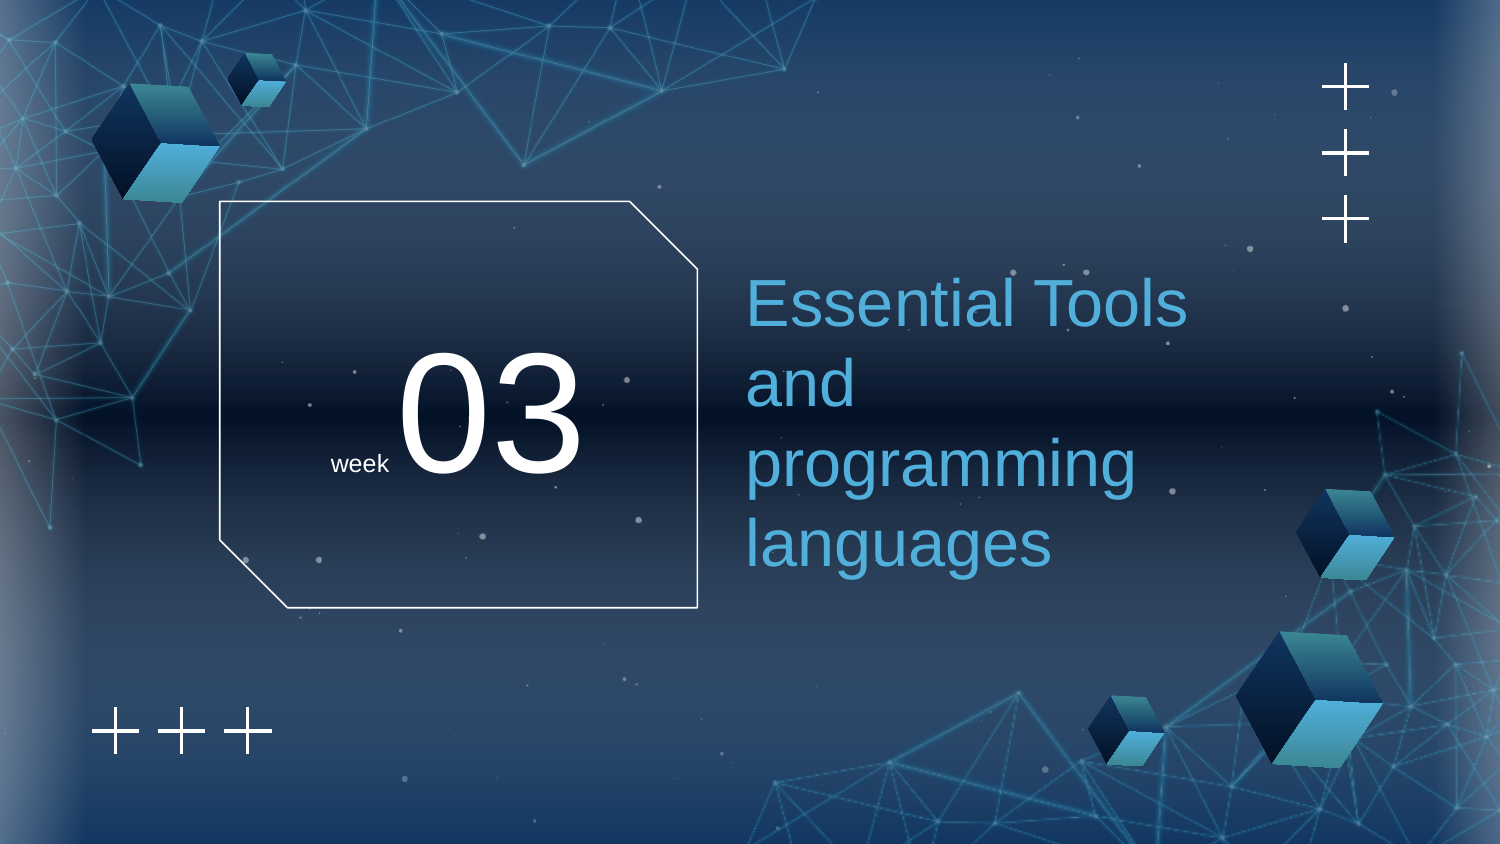

# Essential Tools and programming languages
week 03